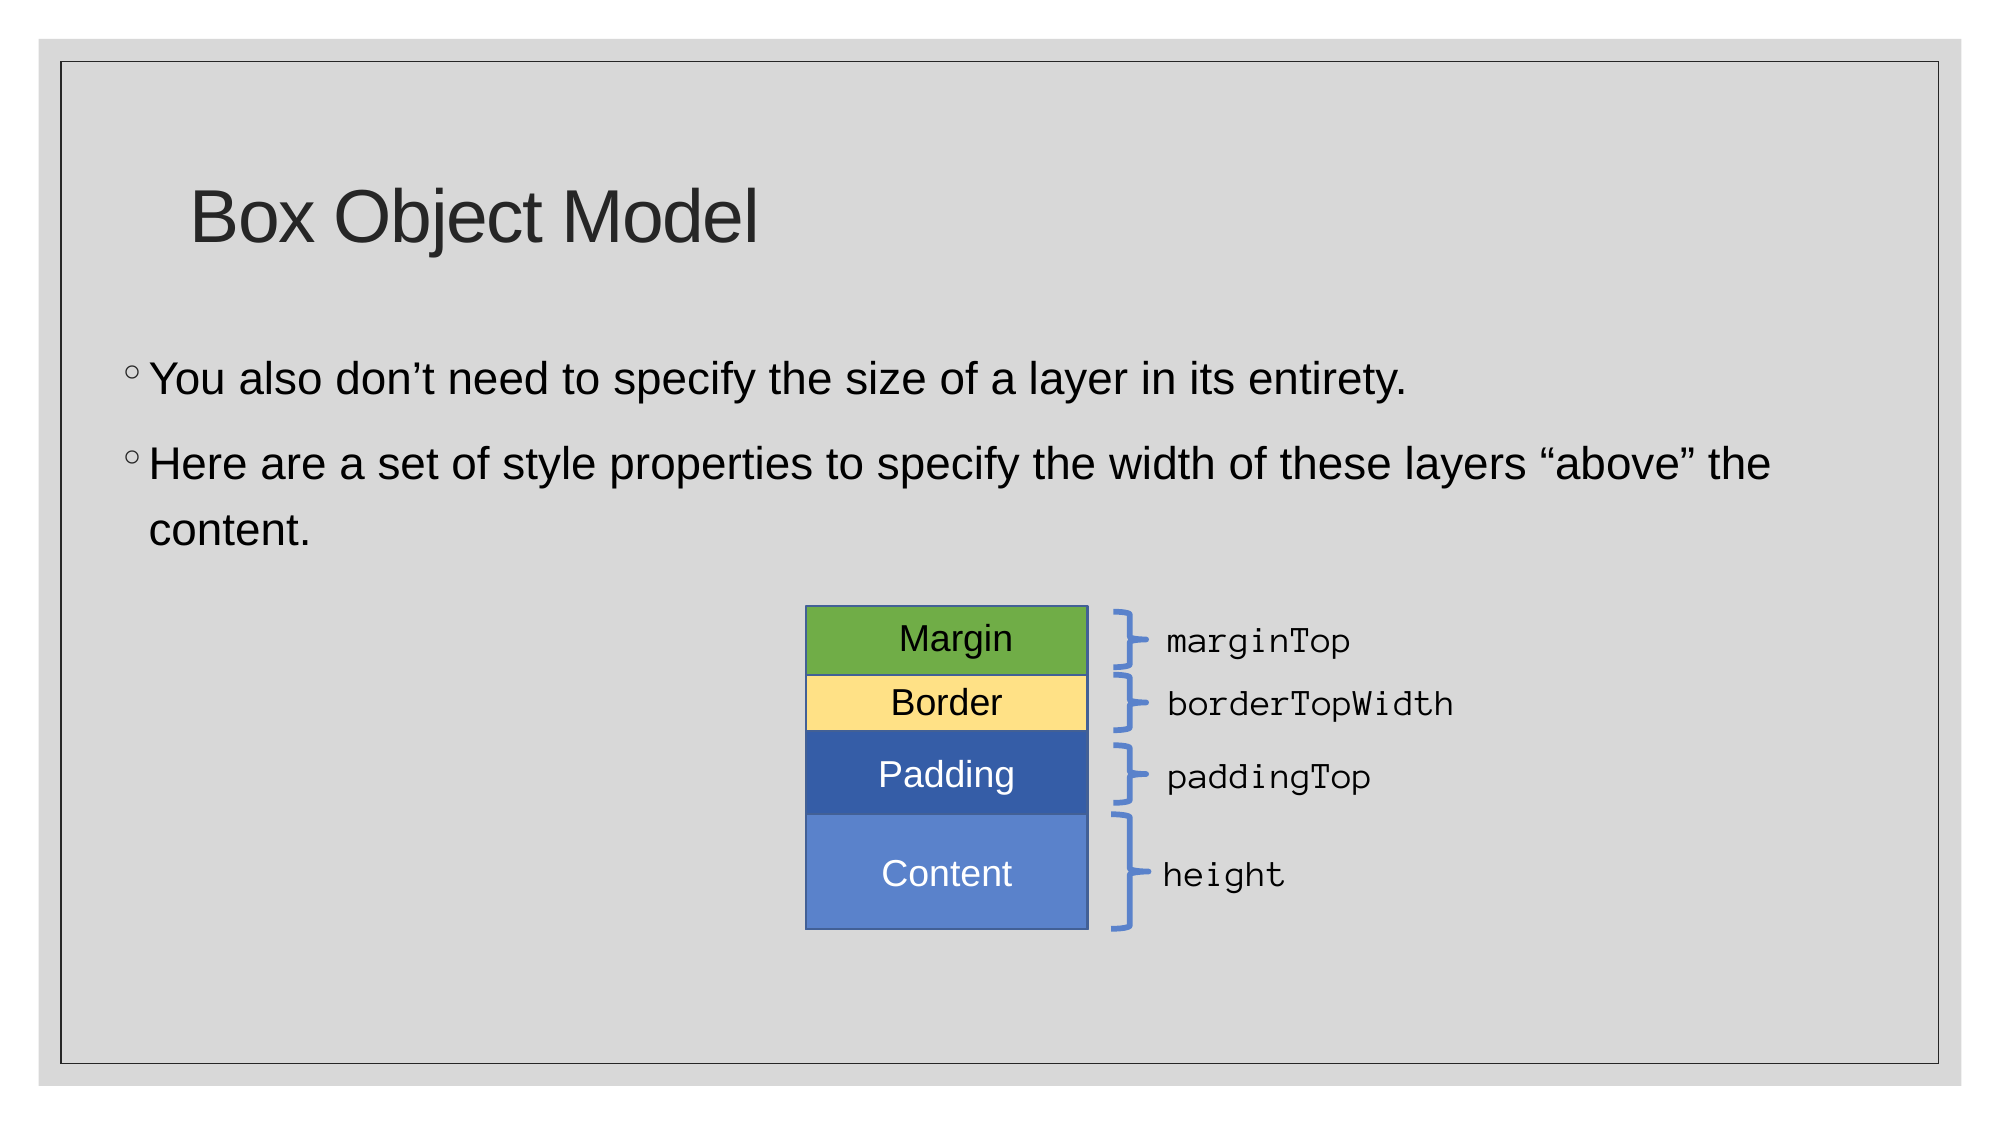

# Box Object Model
You also don’t need to specify the size of a layer in its entirety.
Here are a set of style properties to specify the width of these layers “above” the content.

Margin
Border

Padding
Content
marginTop

borderTopWidth

paddingTop

height